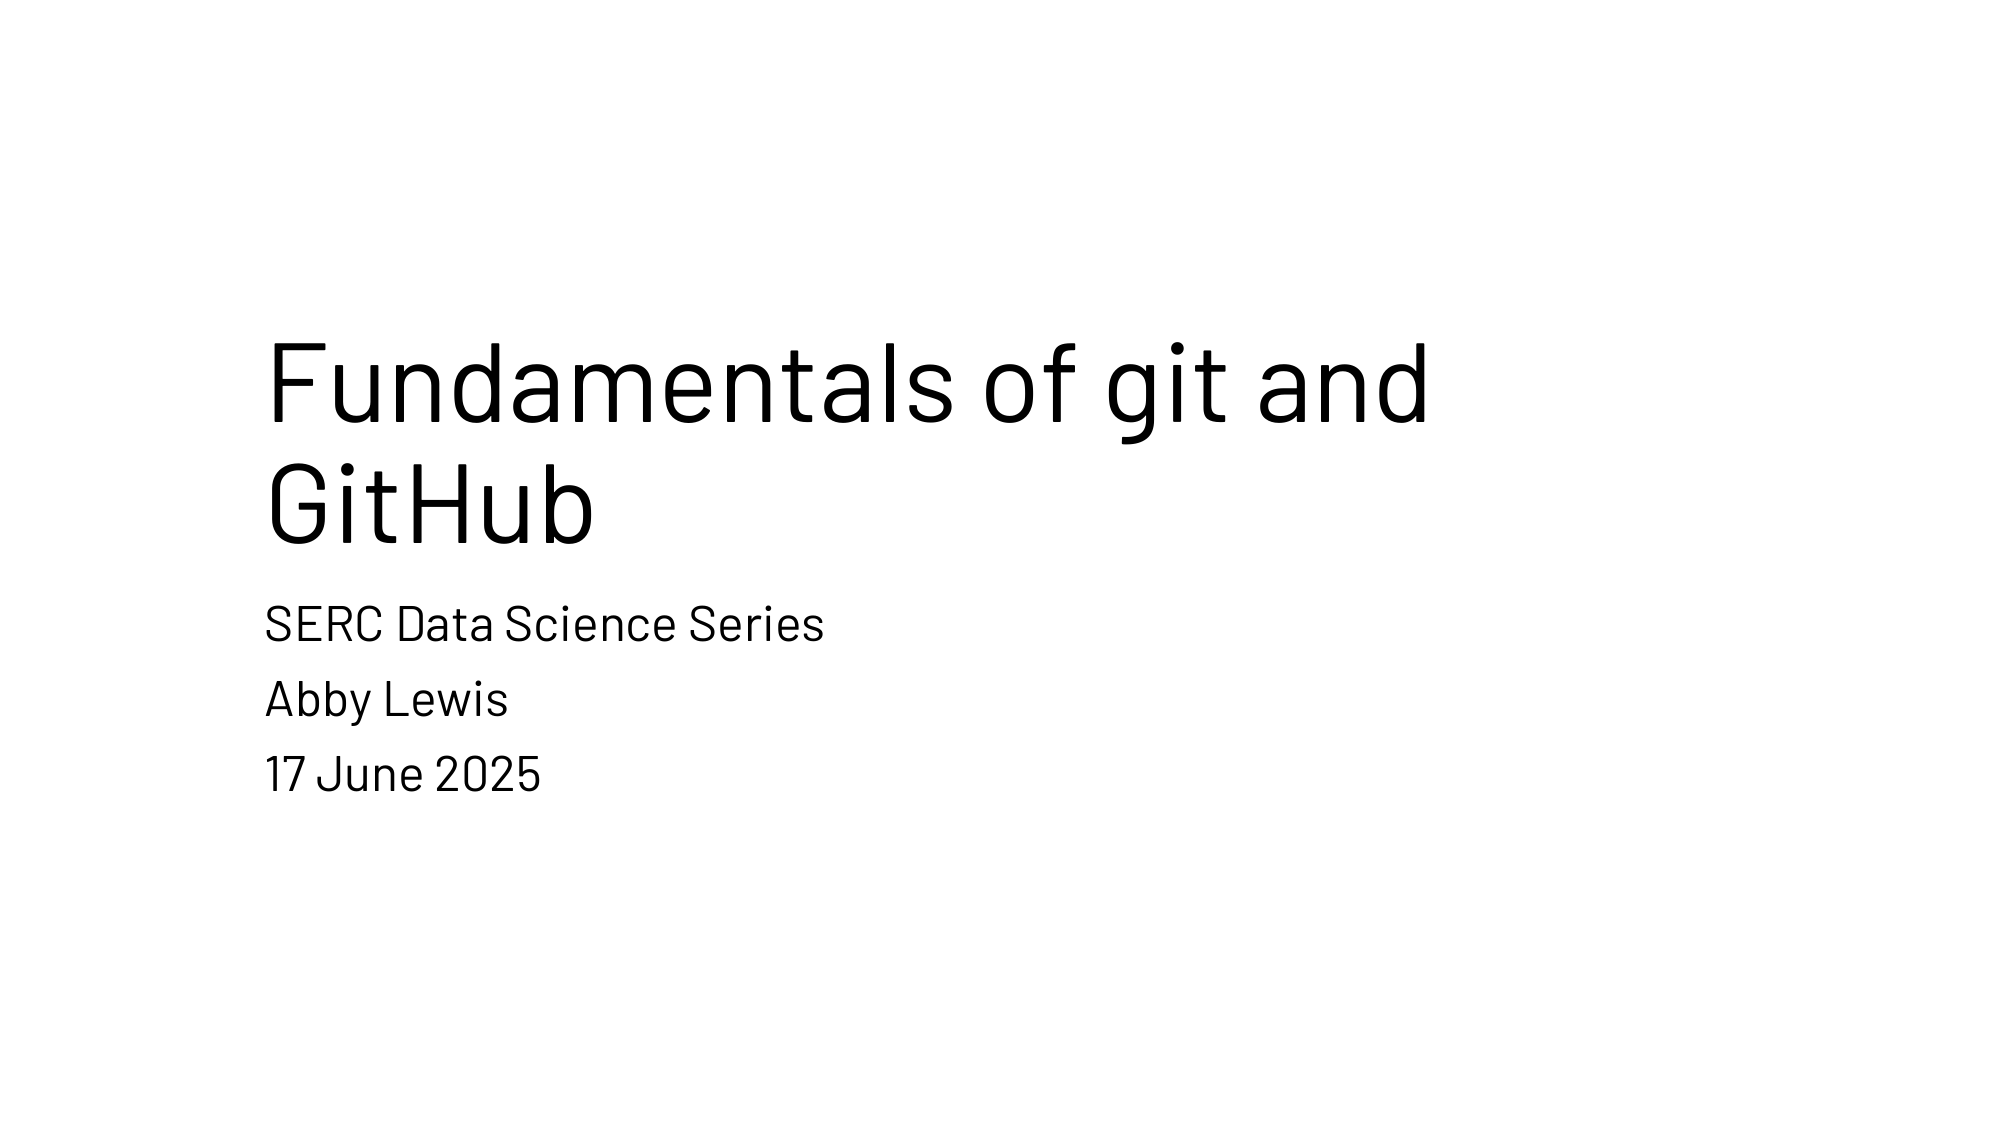

# Fundamentals of git and GitHub
SERC Data Science Series
Abby Lewis
17 June 2025